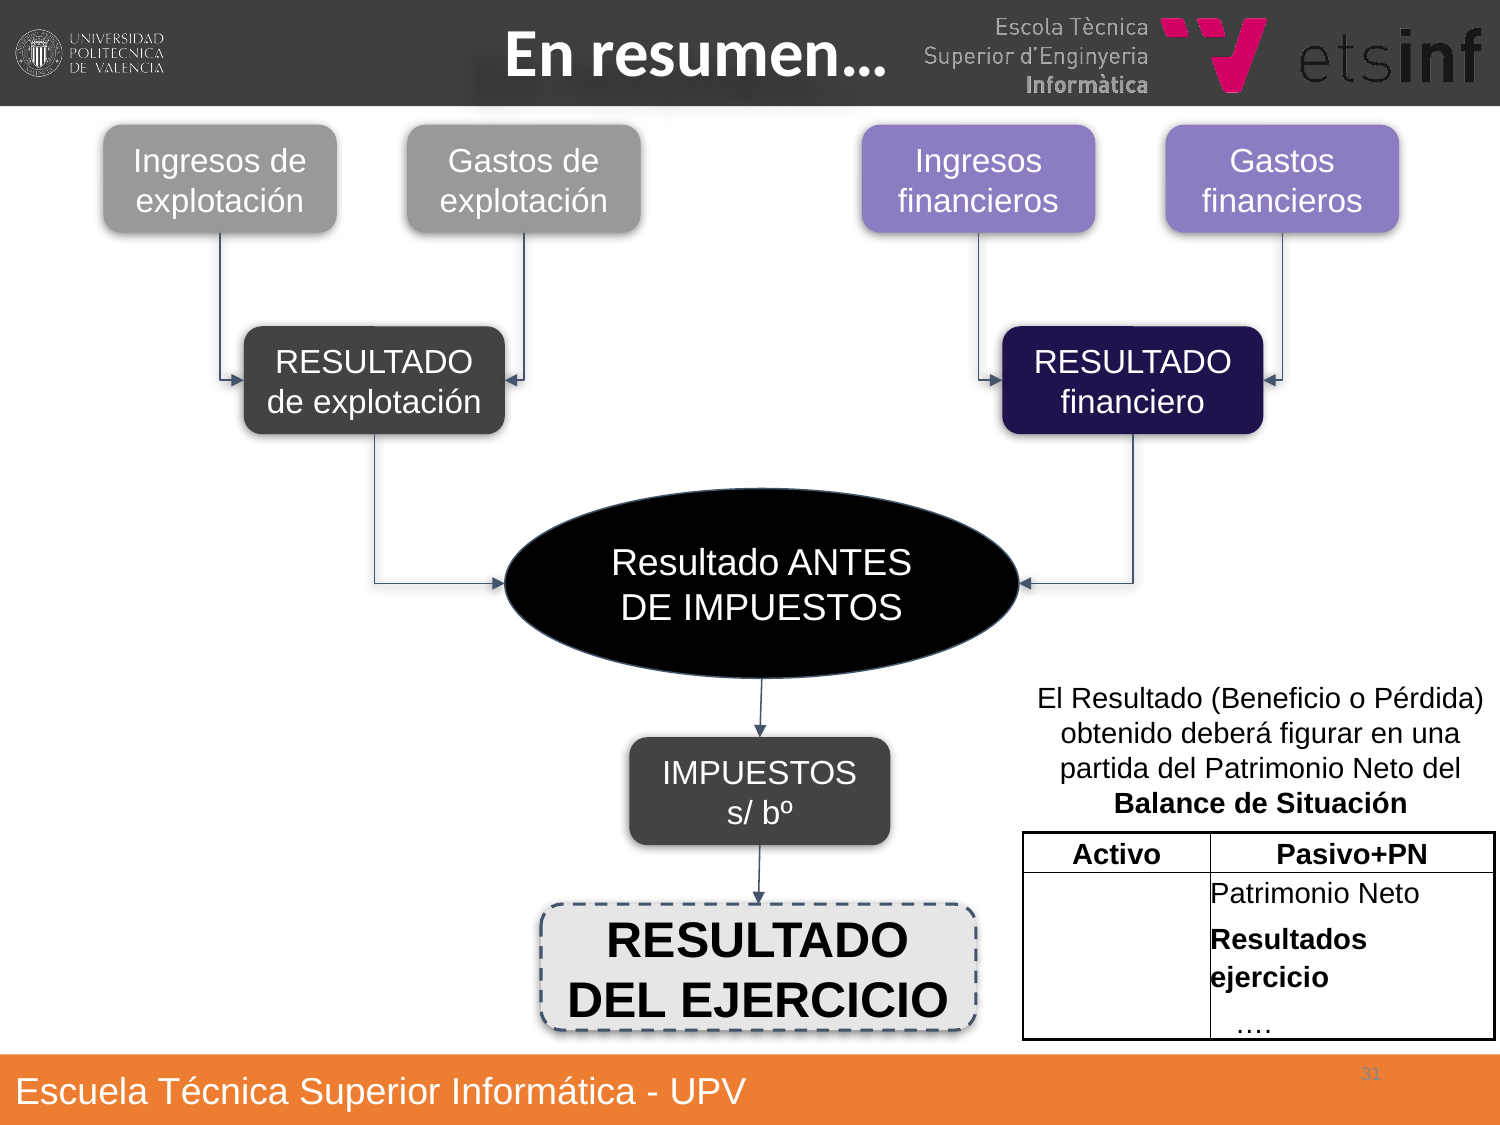

En resumen…
Ingresos de explotación
Gastos de explotación
Ingresos financieros
Gastos financieros
RESULTADO de explotación
RESULTADO financiero
Resultado ANTES DE IMPUESTOS
El Resultado (Beneficio o Pérdida) obtenido deberá figurar en una partida del Patrimonio Neto del Balance de Situación
IMPUESTOS
s/ bº
| Activo | Pasivo+PN |
| --- | --- |
|  | Patrimonio Neto Resultados ejercicio …. |
RESULTADO DEL EJERCICIO
31